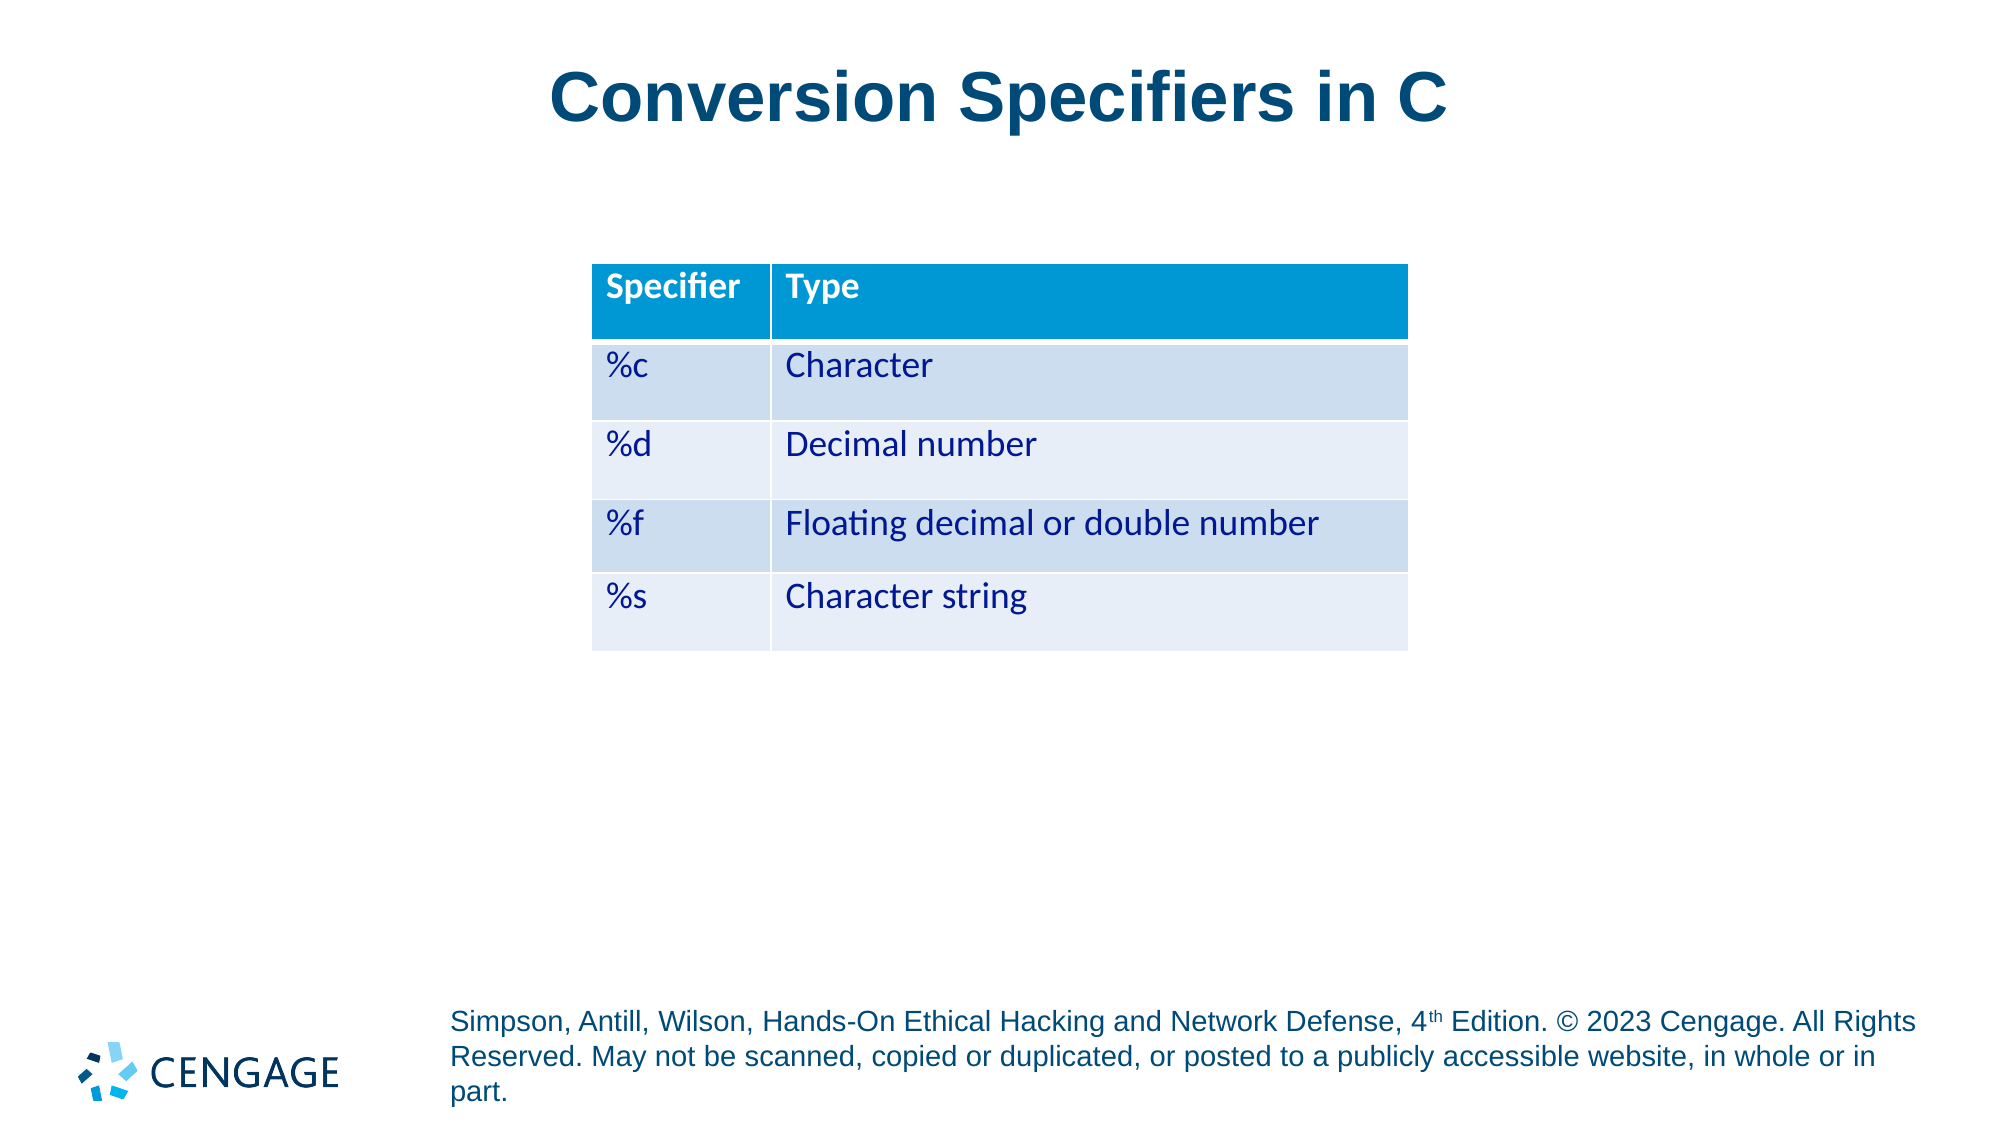

# Conversion Specifiers in C
| Specifier | Type |
| --- | --- |
| %c | Character |
| %d | Decimal number |
| %f | Floating decimal or double number |
| %s | Character string |